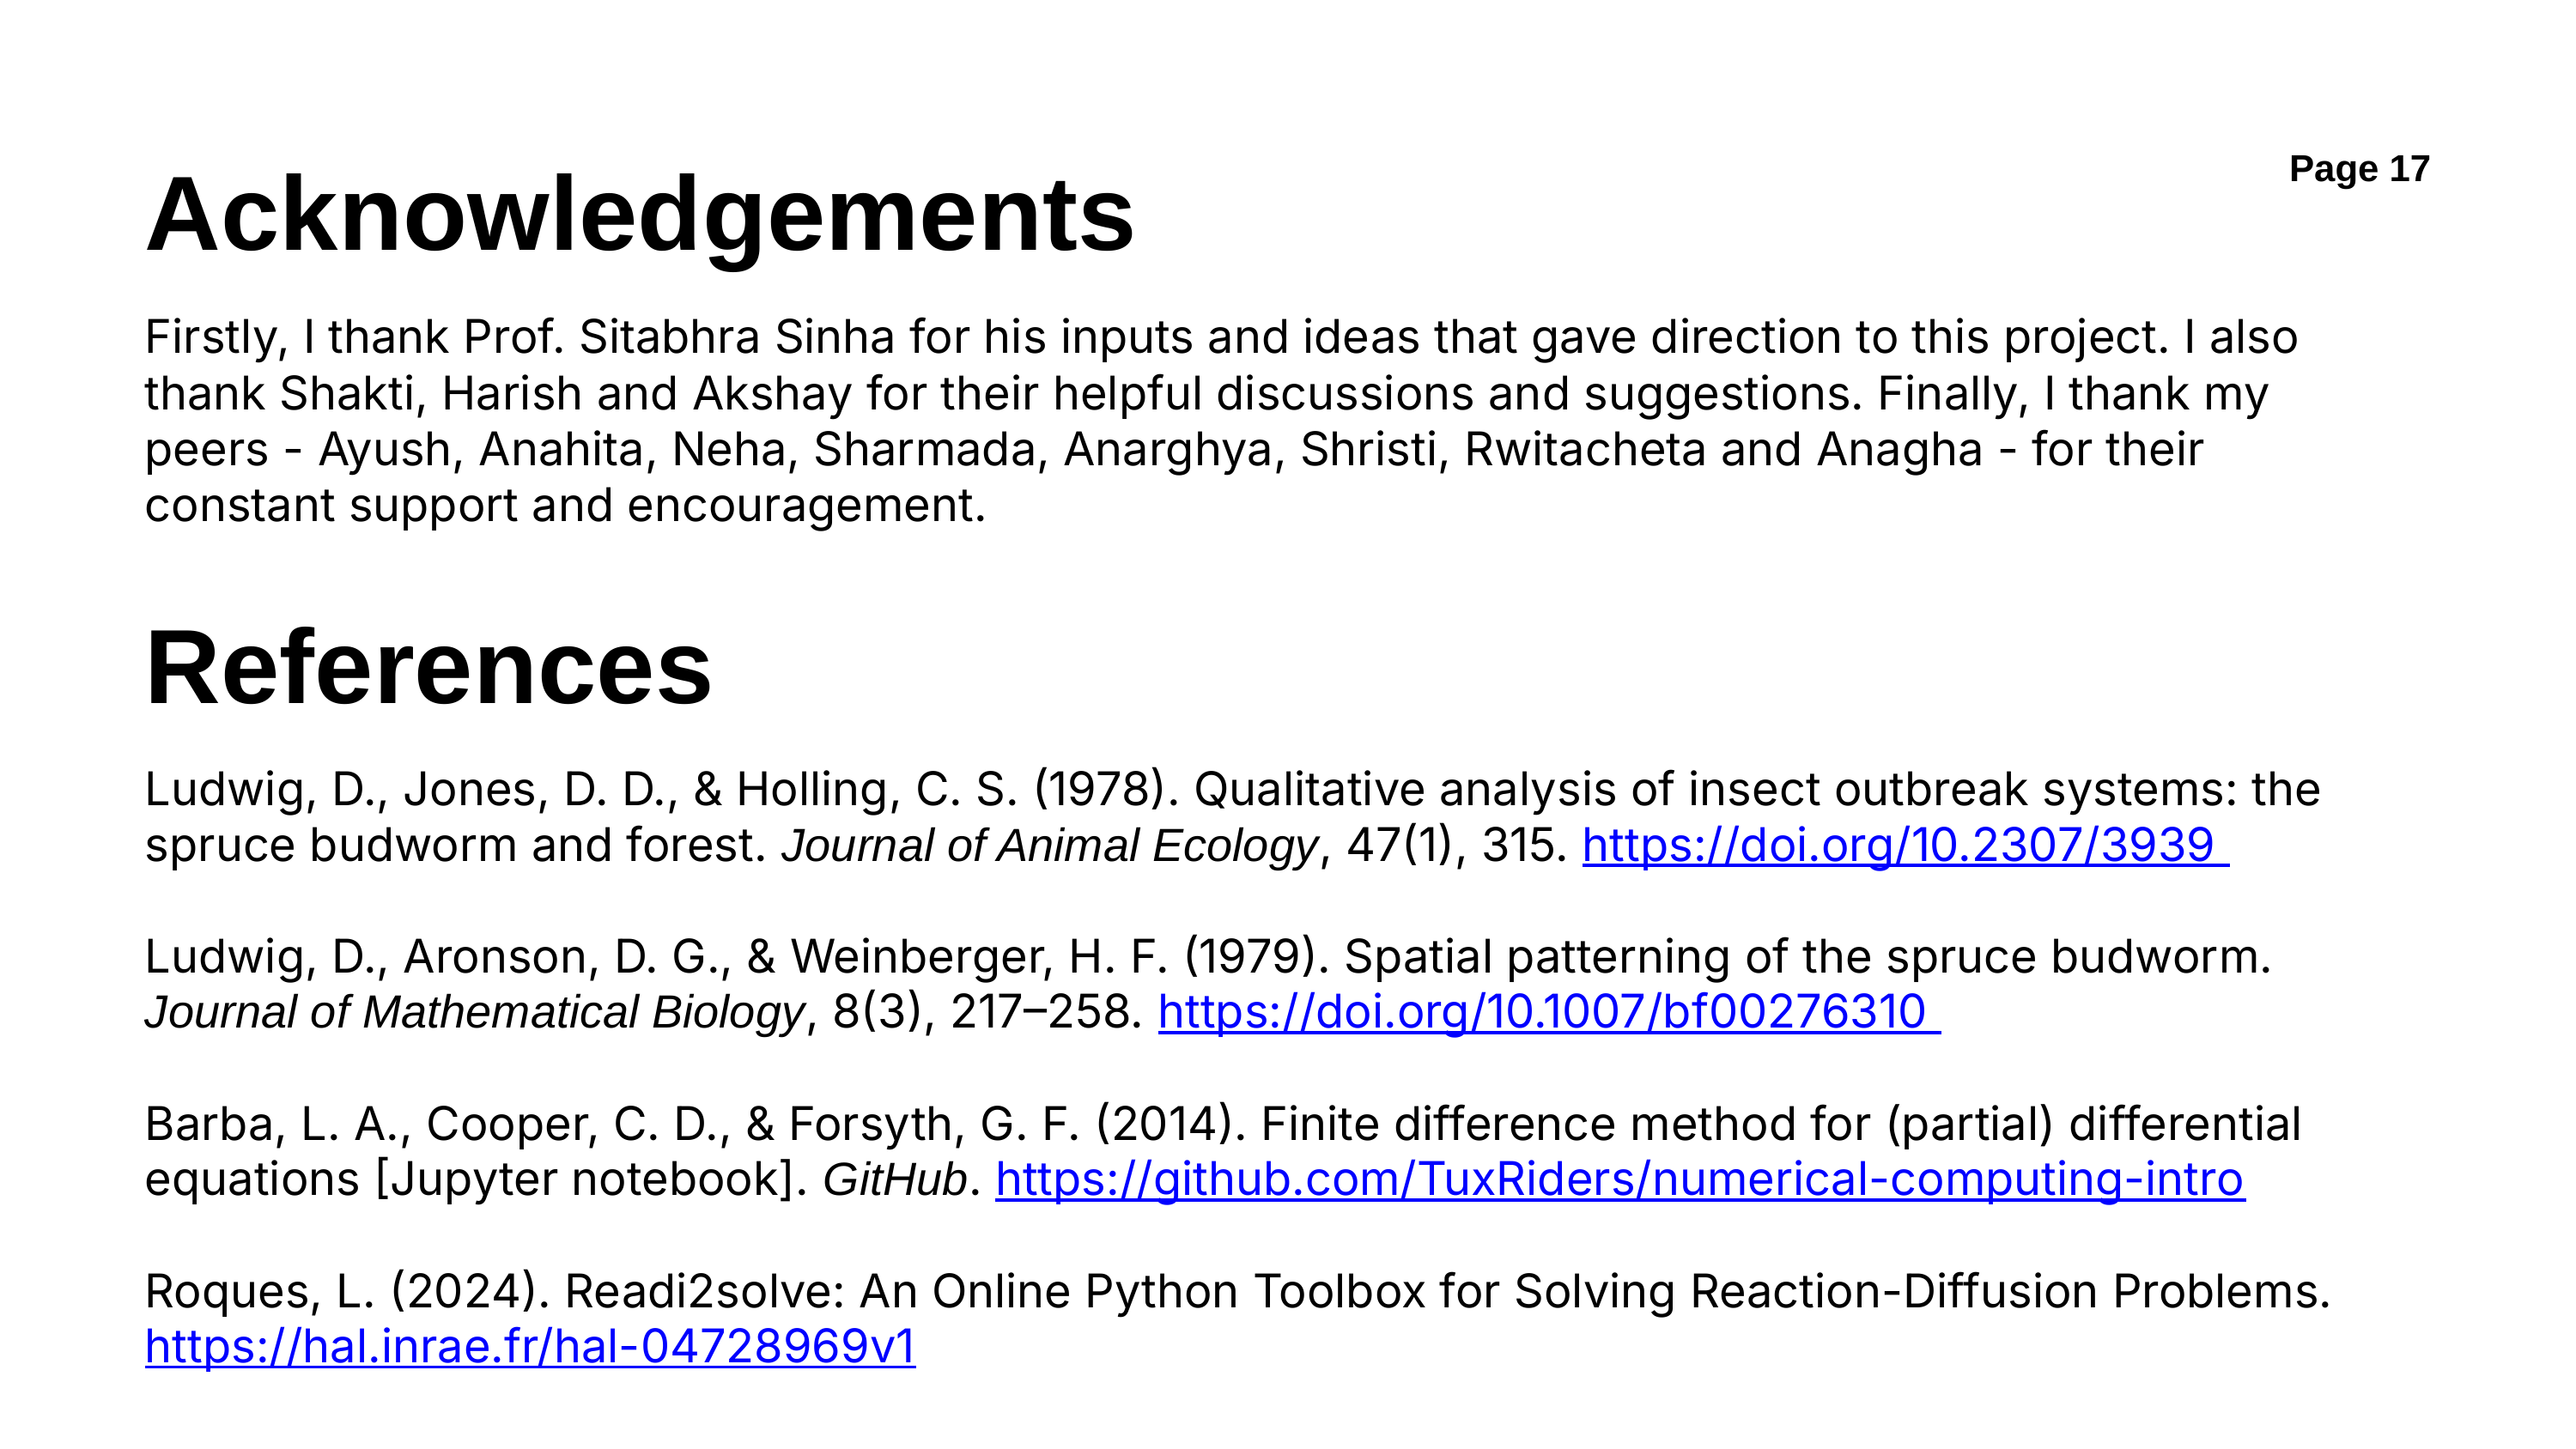

Page 17
Acknowledgements
Firstly, I thank Prof. Sitabhra Sinha for his inputs and ideas that gave direction to this project. I also thank Shakti, Harish and Akshay for their helpful discussions and suggestions. Finally, I thank my peers - Ayush, Anahita, Neha, Sharmada, Anarghya, Shristi, Rwitacheta and Anagha - for their constant support and encouragement.
References
Ludwig, D., Jones, D. D., & Holling, C. S. (1978). Qualitative analysis of insect outbreak systems: the spruce budworm and forest. Journal of Animal Ecology, 47(1), 315. https://doi.org/10.2307/3939

Ludwig, D., Aronson, D. G., & Weinberger, H. F. (1979). Spatial patterning of the spruce budworm. Journal of Mathematical Biology, 8(3), 217–258. https://doi.org/10.1007/bf00276310

Barba, L. A., Cooper, C. D., & Forsyth, G. F. (2014). Finite difference method for (partial) differential equations [Jupyter notebook]. GitHub. https://github.com/TuxRiders/numerical-computing-intro

Roques, L. (2024). Readi2solve: An Online Python Toolbox for Solving Reaction-Diffusion Problems. https://hal.inrae.fr/hal-04728969v1